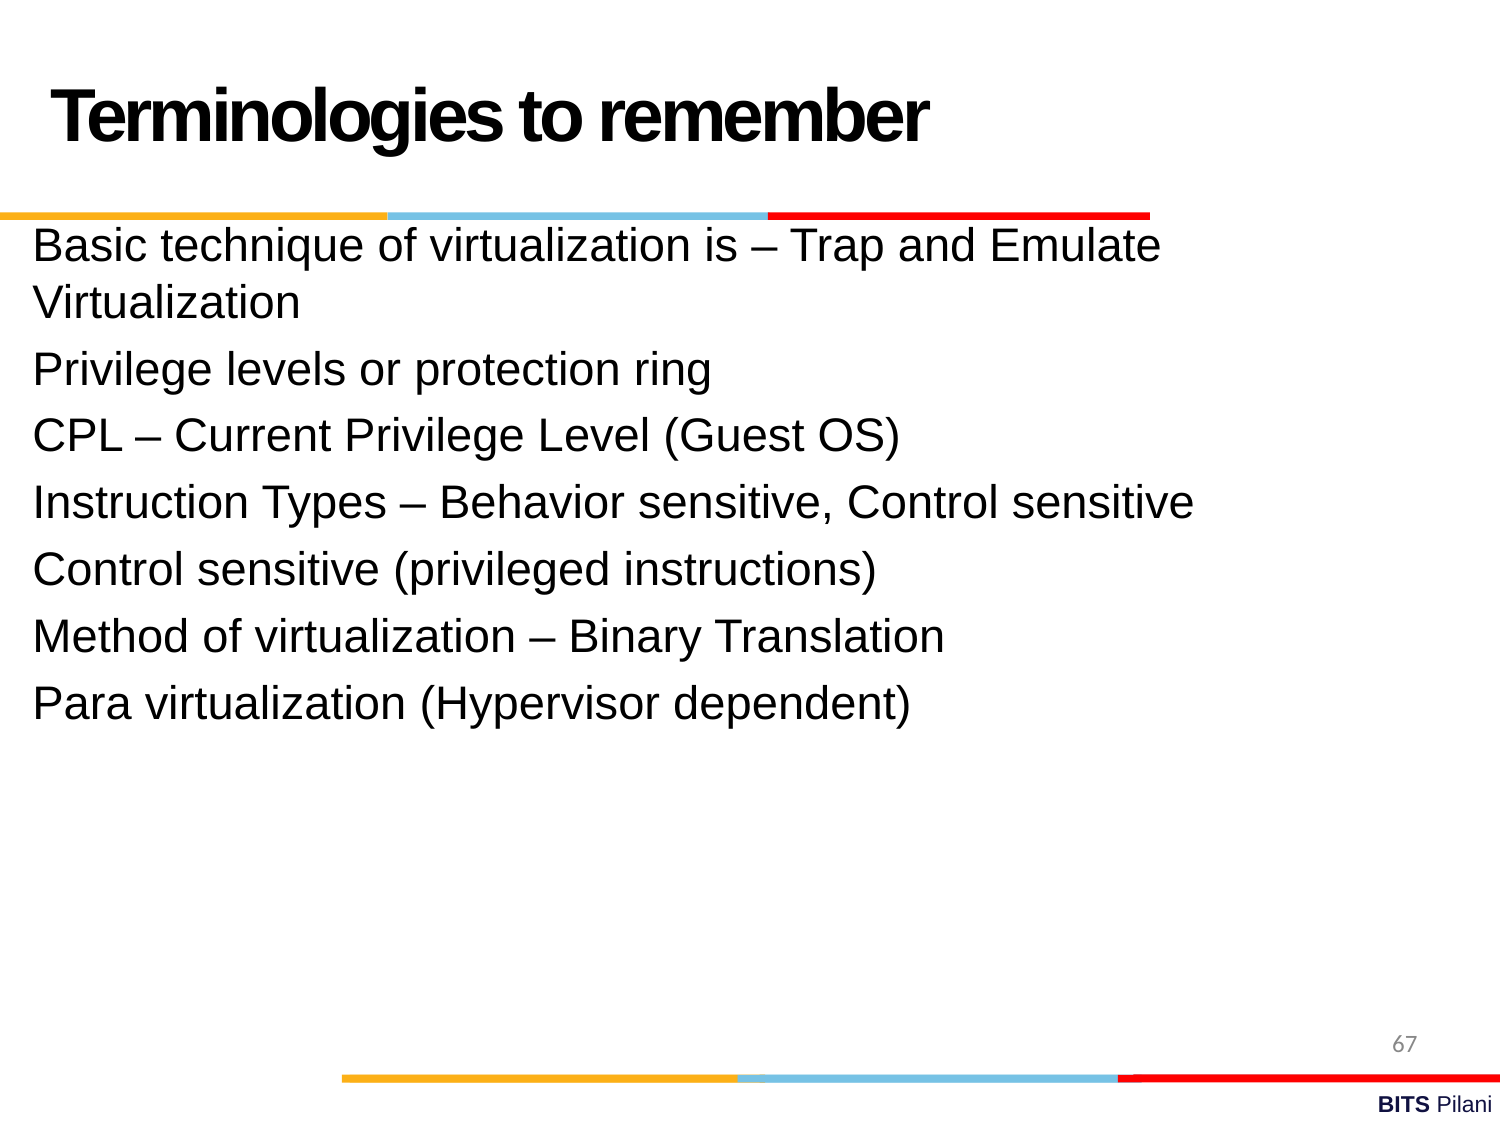

Terminologies to remember
Basic technique of virtualization is – Trap and Emulate Virtualization
Privilege levels or protection ring
CPL – Current Privilege Level (Guest OS)
Instruction Types – Behavior sensitive, Control sensitive
Control sensitive (privileged instructions)
Method of virtualization – Binary Translation
Para virtualization (Hypervisor dependent)

67